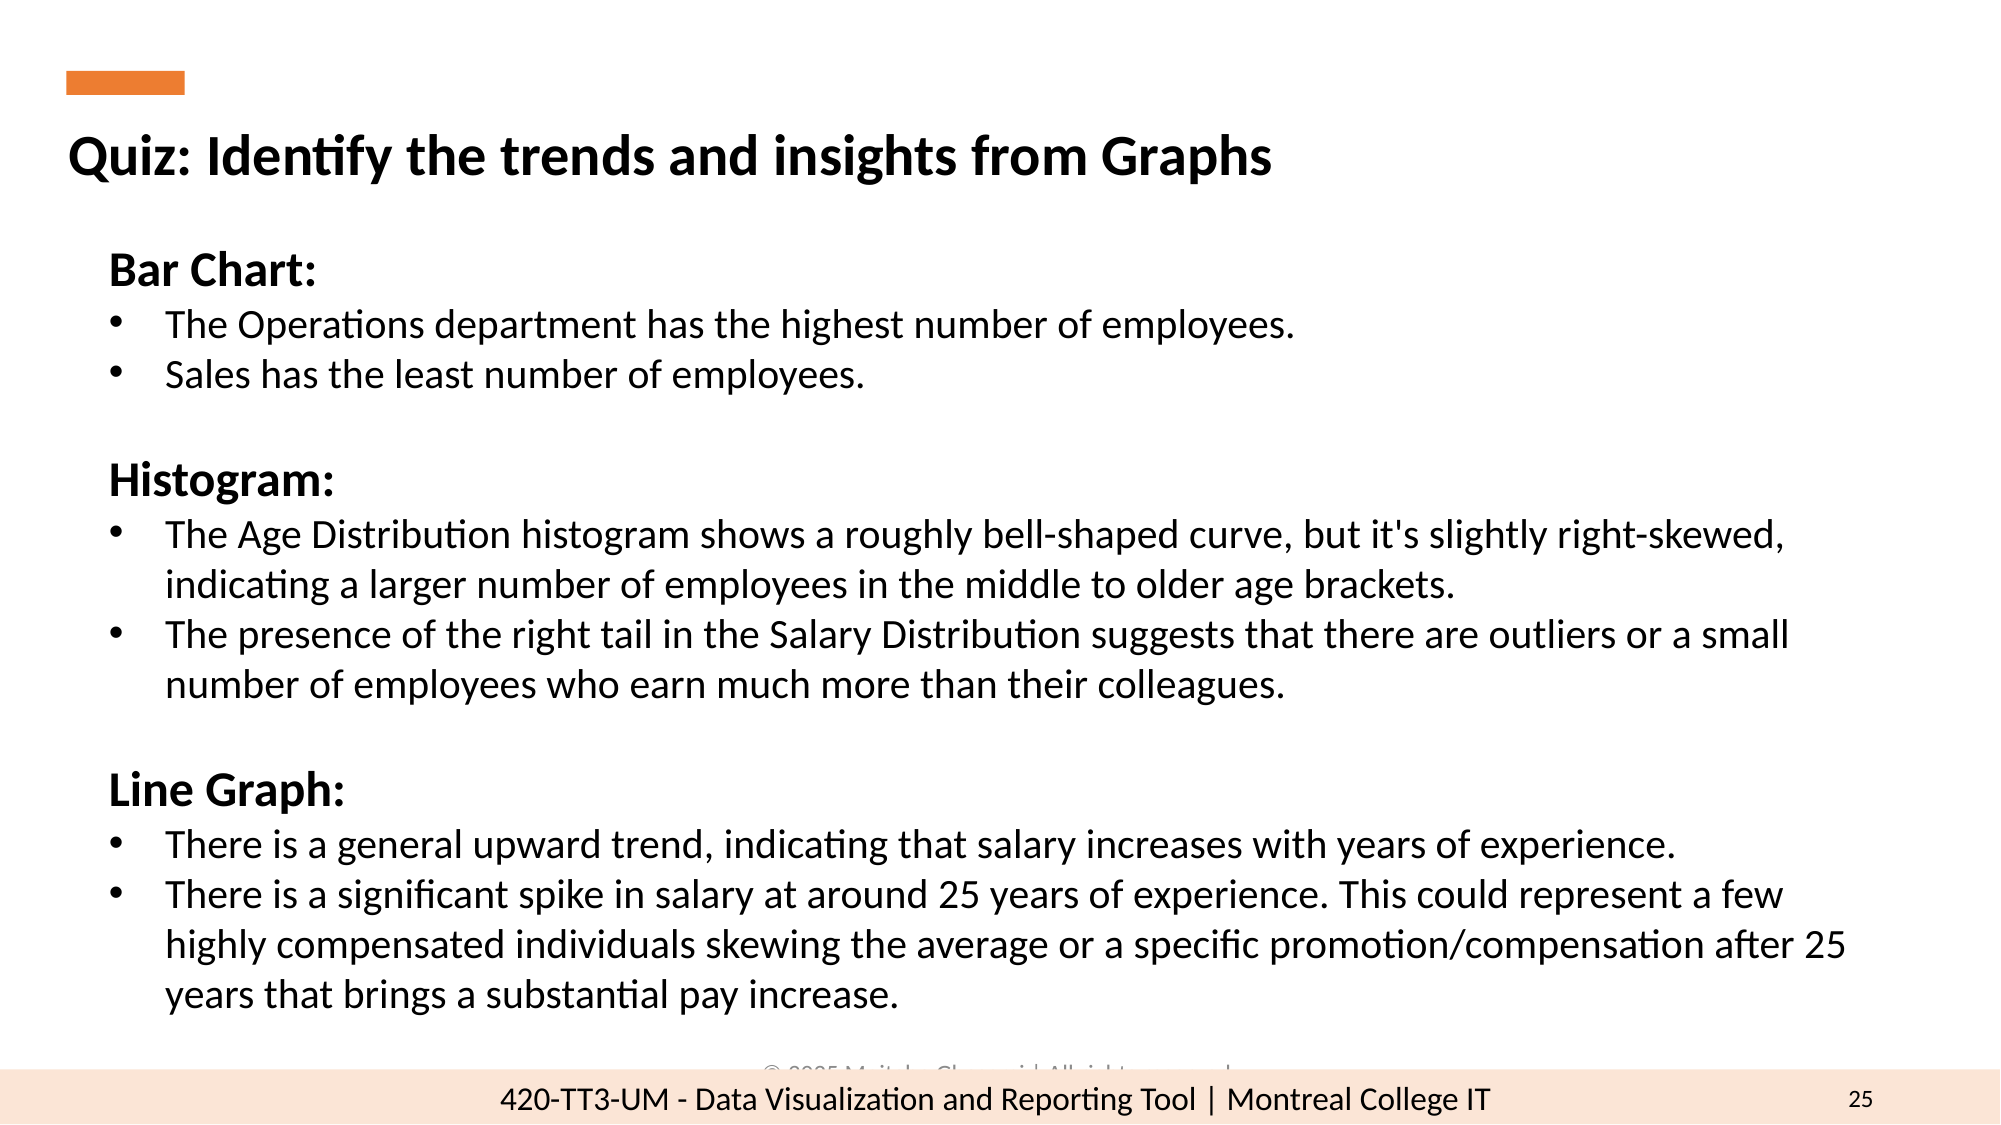

Quiz: Identify the trends and insights from Graphs
Bar Chart:
The Operations department has the highest number of employees.
Sales has the least number of employees.

Histogram:
The Age Distribution histogram shows a roughly bell-shaped curve, but it's slightly right-skewed, indicating a larger number of employees in the middle to older age brackets.
The presence of the right tail in the Salary Distribution suggests that there are outliers or a small number of employees who earn much more than their colleagues.

Line Graph:
There is a general upward trend, indicating that salary increases with years of experience.
There is a significant spike in salary at around 25 years of experience. This could represent a few highly compensated individuals skewing the average or a specific promotion/compensation after 25 years that brings a substantial pay increase.
© 2025 Mojtaba Ghasemi | All rights reserved.
25
420-TT3-UM - Data Visualization and Reporting Tool | Montreal College IT